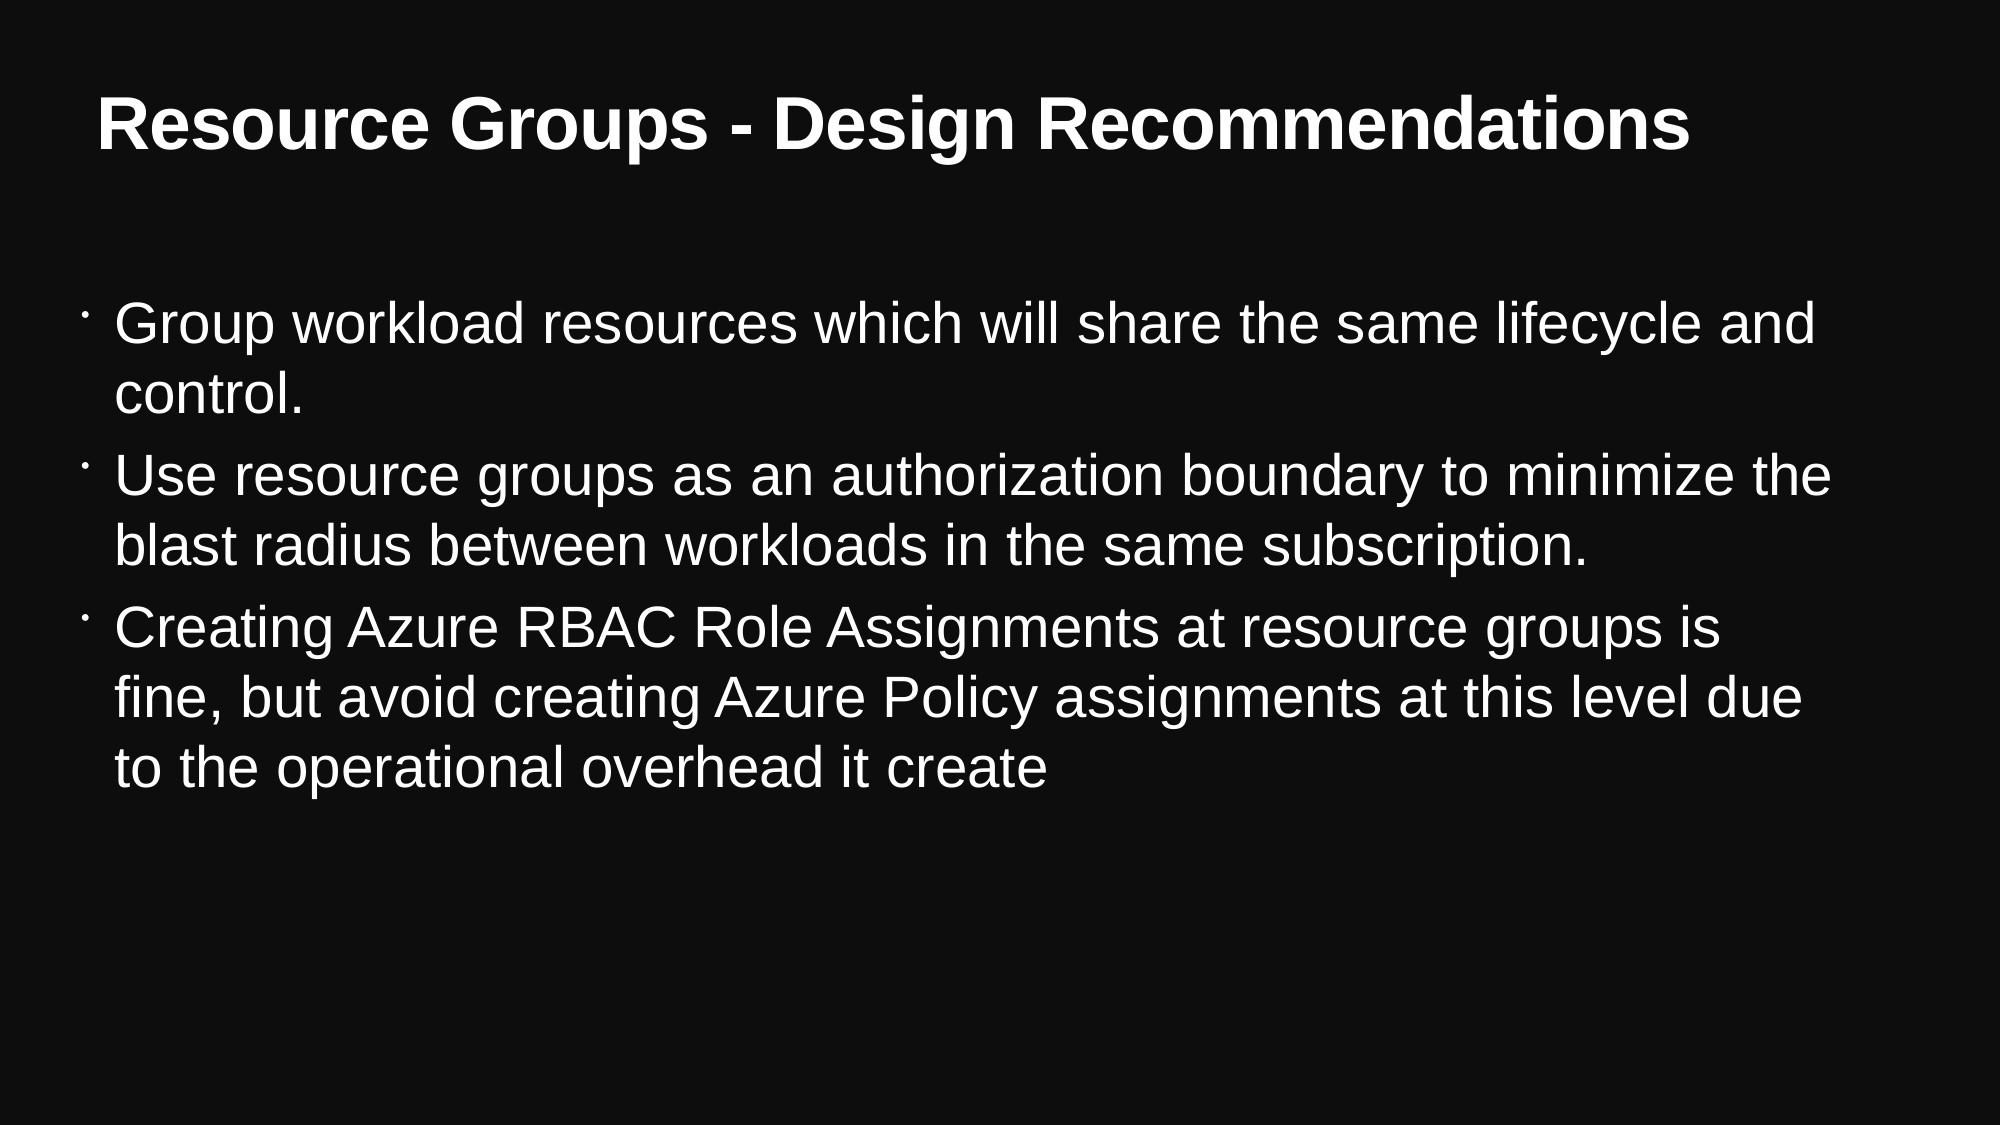

# Resource Groups - Design Recommendations
Group workload resources which will share the same lifecycle and control.
Use resource groups as an authorization boundary to minimize the blast radius between workloads in the same subscription.
Creating Azure RBAC Role Assignments at resource groups is fine, but avoid creating Azure Policy assignments at this level due to the operational overhead it create